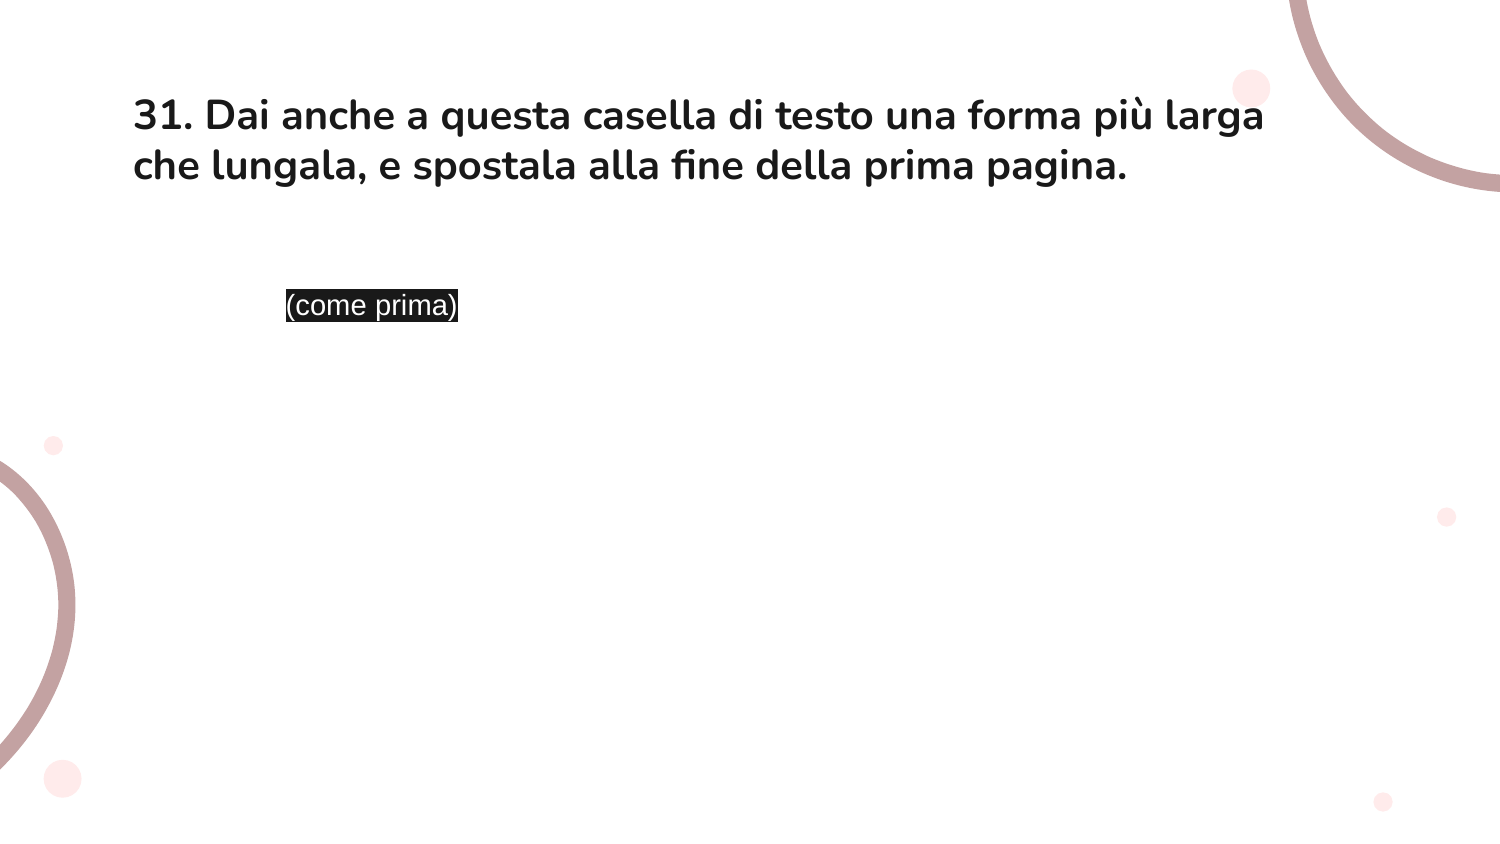

# 31. Dai anche a questa casella di testo una forma più larga che lungala, e spostala alla fine della prima pagina.
(come prima)